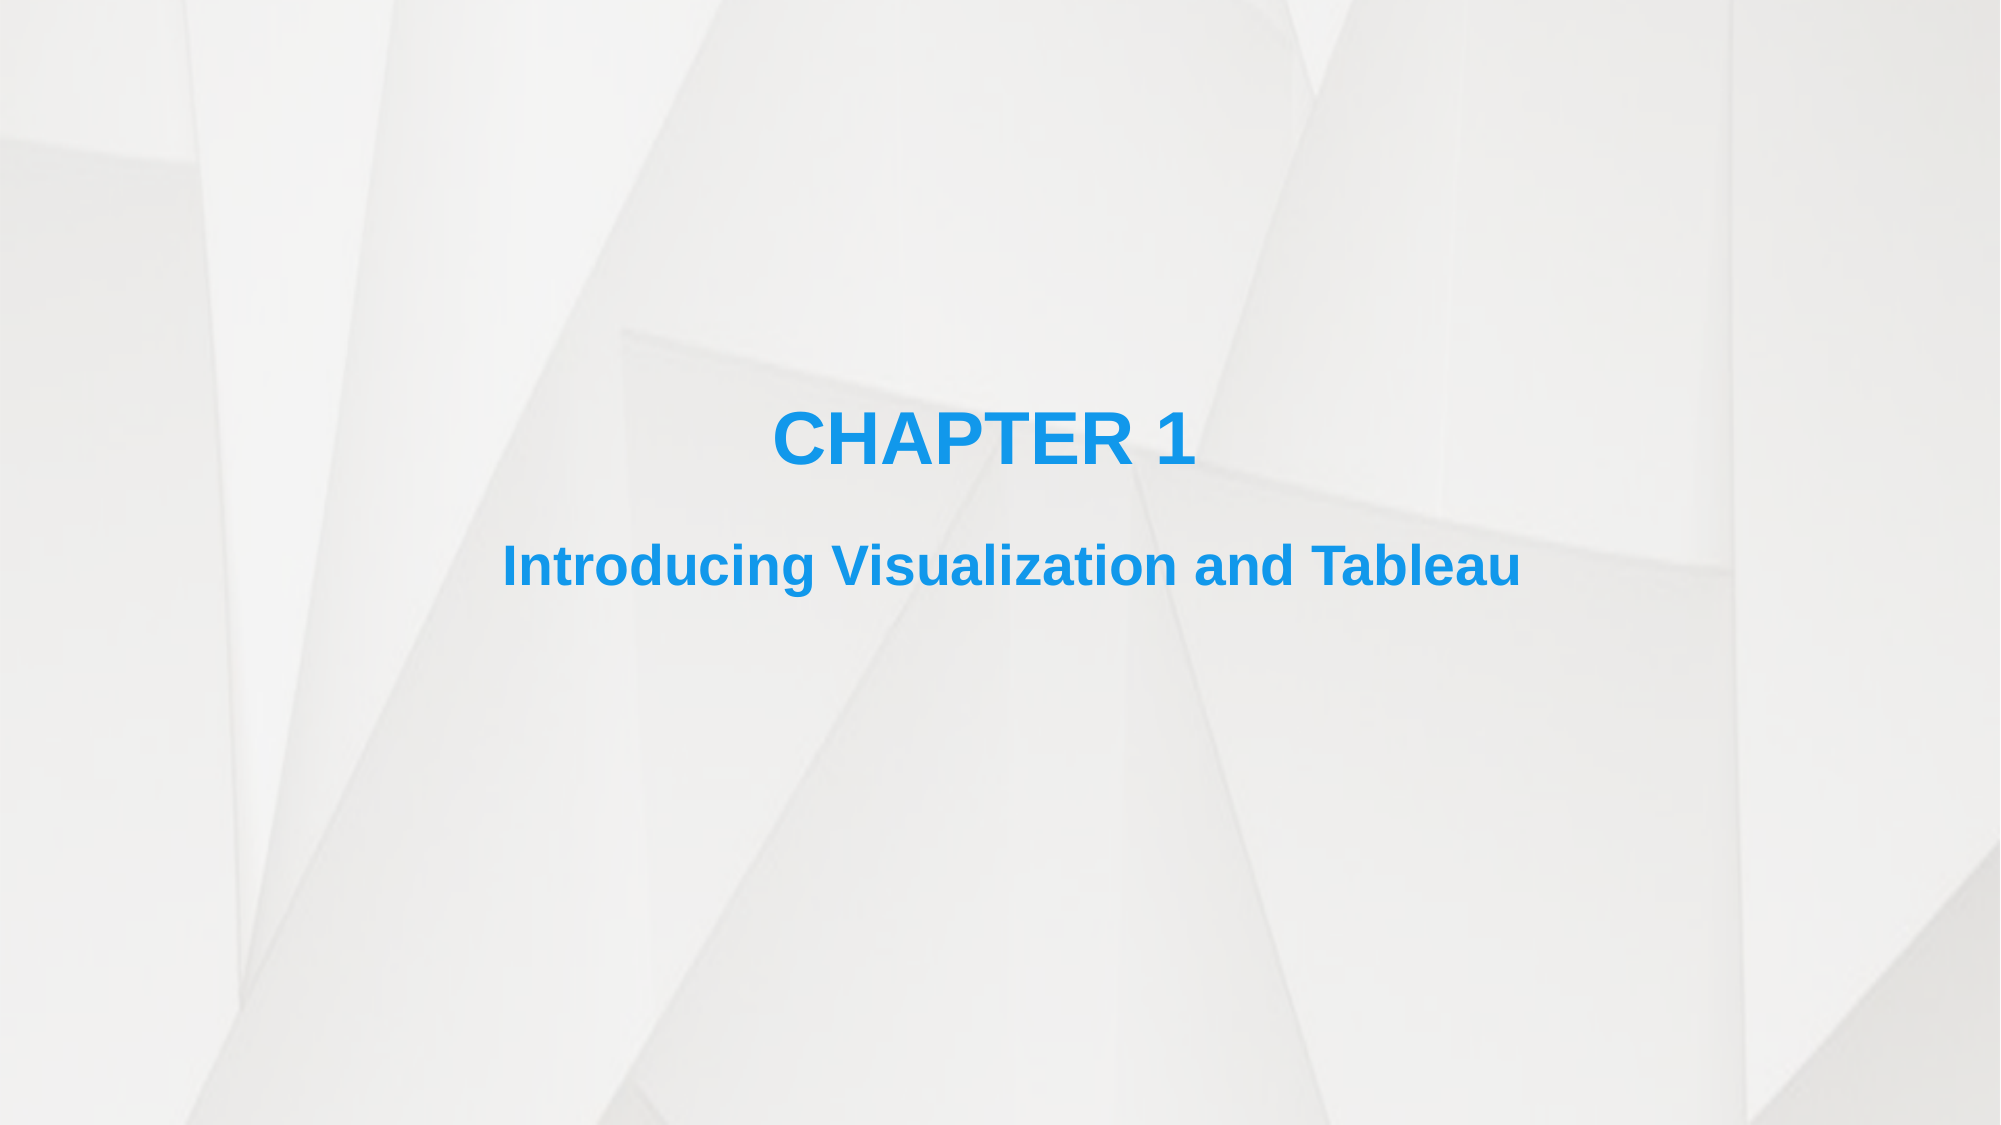

# CHAPTER 1
Introducing Visualization and Tableau